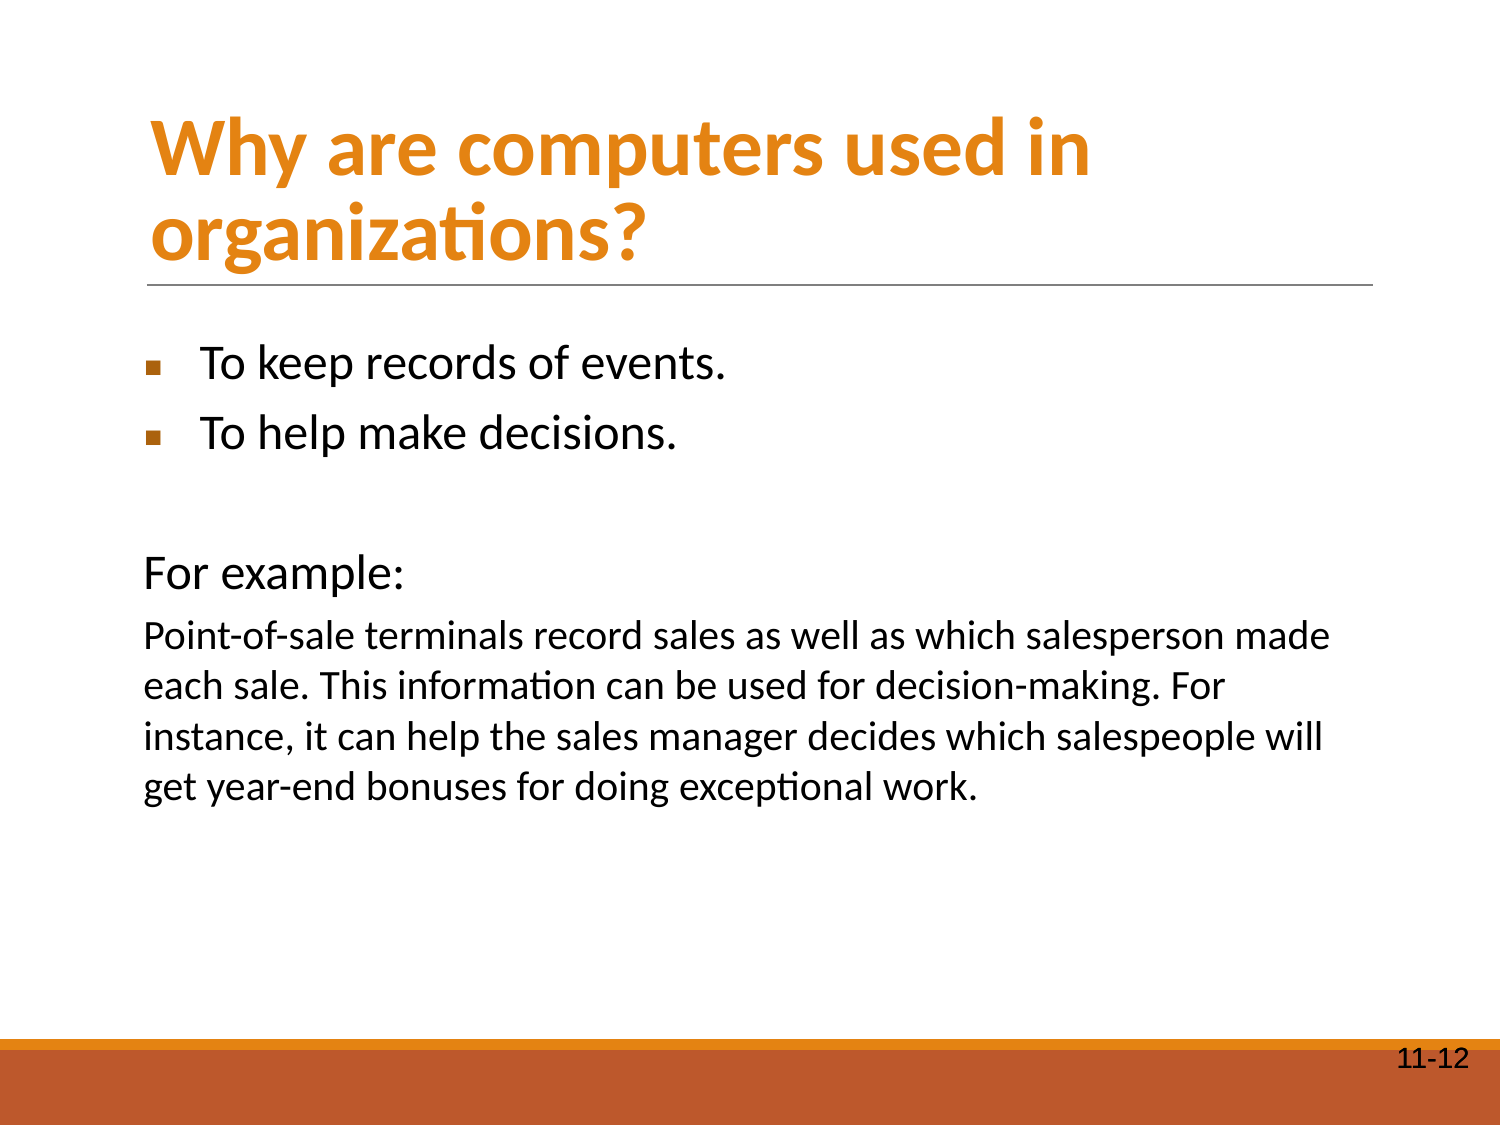

# Why are computers used in organizations?
To keep records of events.
To help make decisions.

For example:
Point-of-sale terminals record sales as well as which salesperson made each sale. This information can be used for decision-making. For instance, it can help the sales manager decides which salespeople will get year-end bonuses for doing exceptional work.